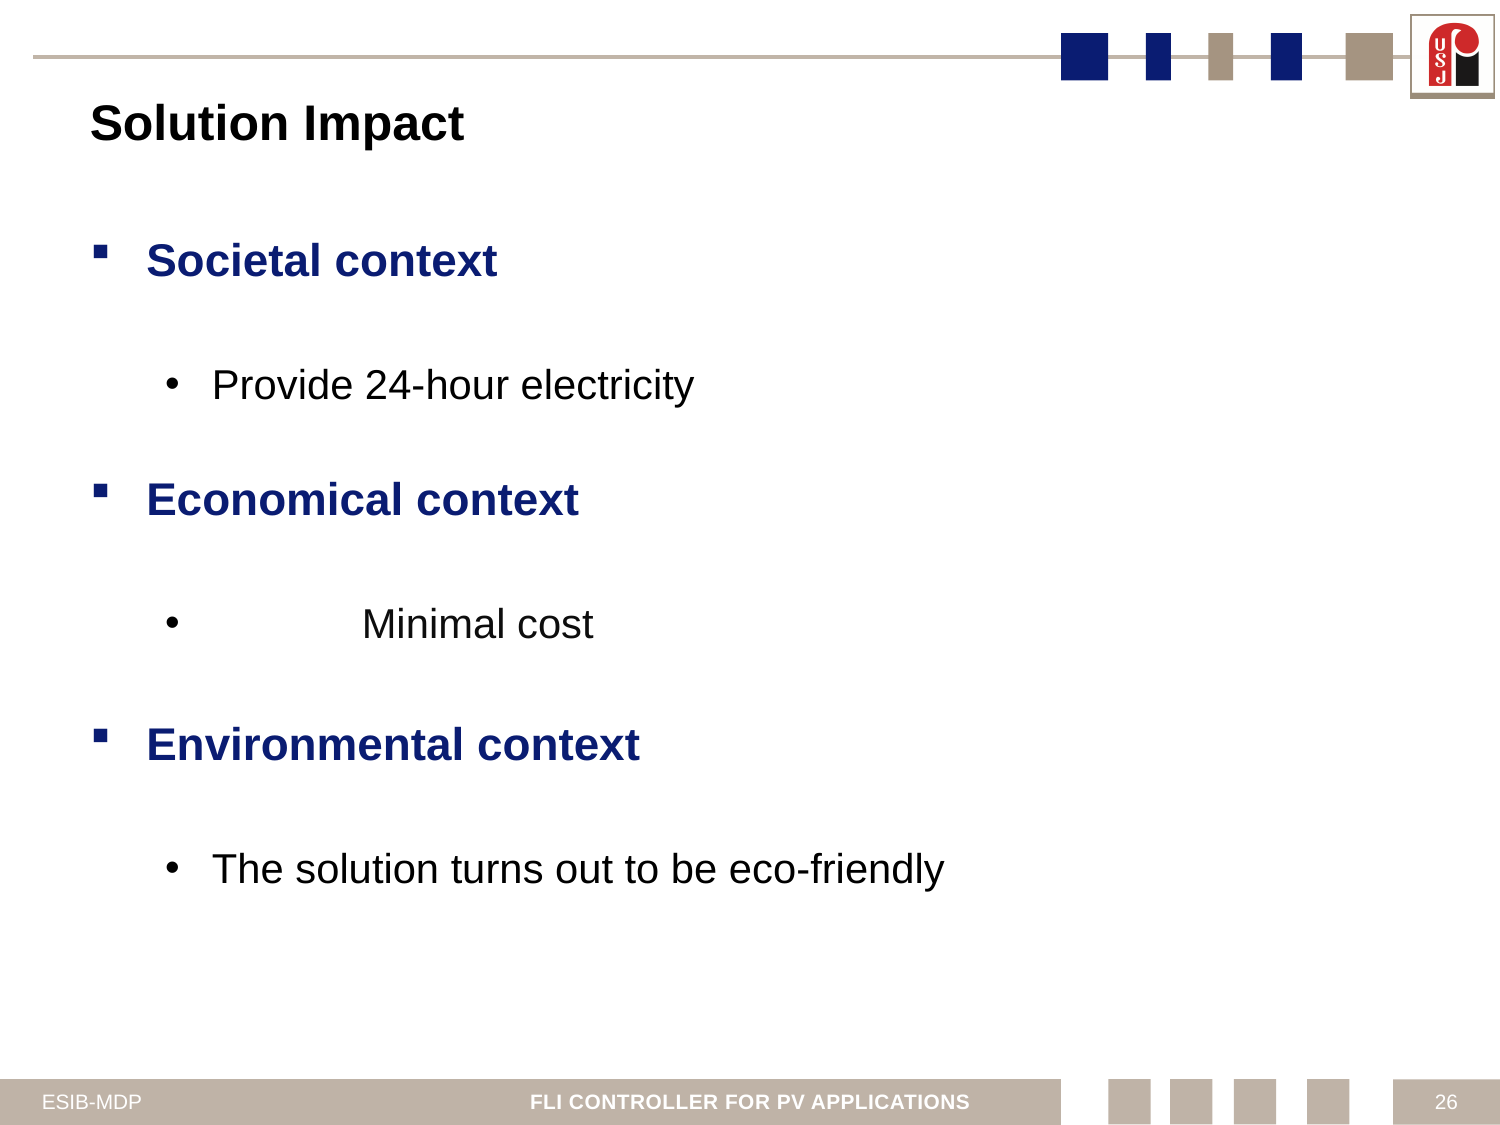

# Solution Impact
Societal context

Provide 24-hour electricity

Economical context

 	Minimal cost

Environmental context

The solution turns out to be eco-friendly
ESIB-MDP
FLI CONTROLLER FOR PV APPLICATIONS
26